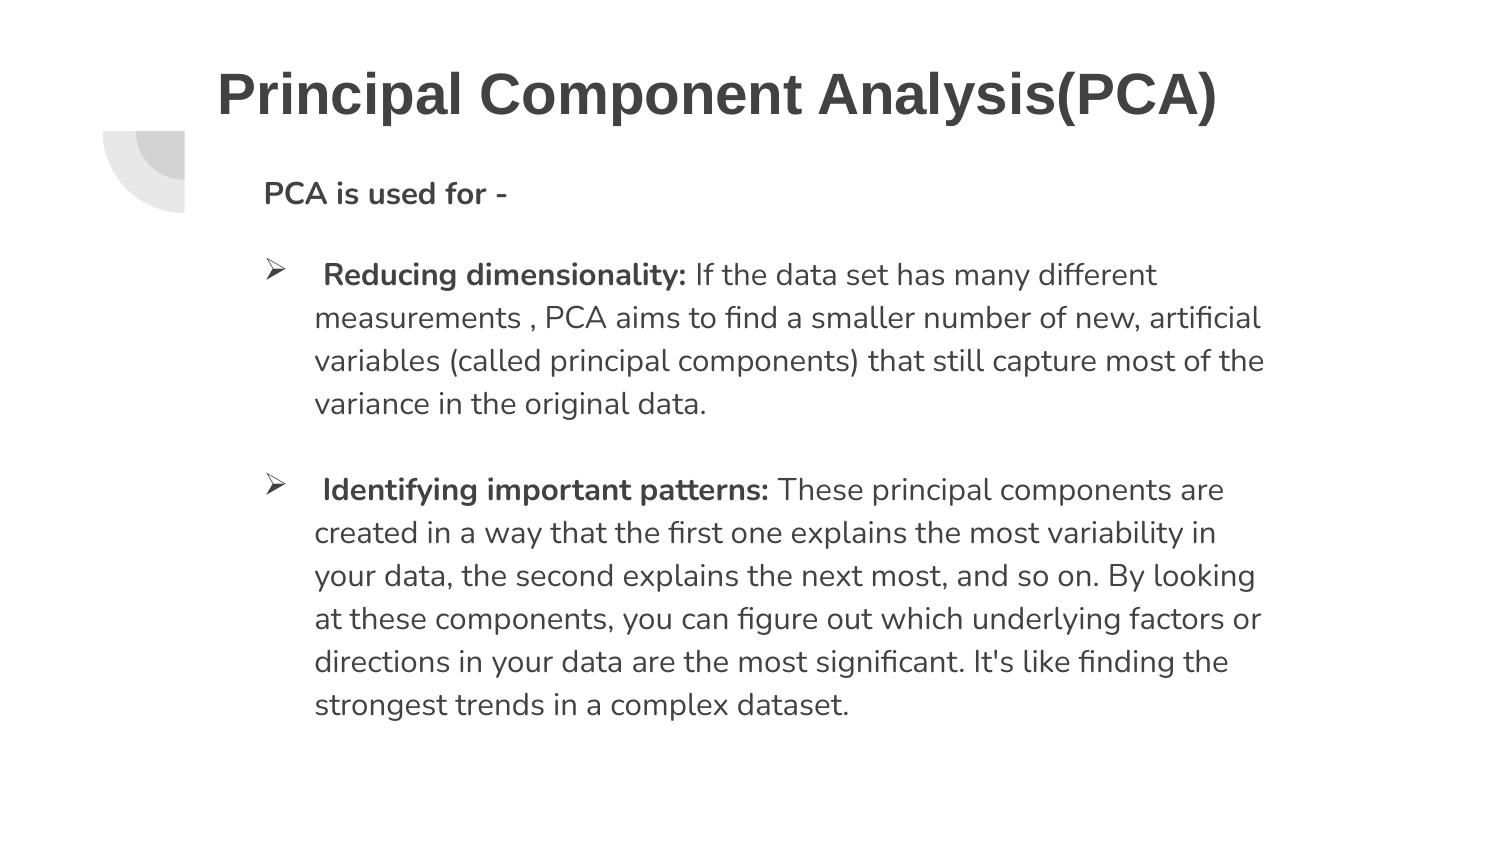

# Principal Component Analysis(PCA)
PCA is used for -

 Reducing dimensionality: If the data set has many different measurements , PCA aims to find a smaller number of new, artificial variables (called principal components) that still capture most of the variance in the original data.

 Identifying important patterns: These principal components are created in a way that the first one explains the most variability in your data, the second explains the next most, and so on. By looking at these components, you can figure out which underlying factors or directions in your data are the most significant. It's like finding the strongest trends in a complex dataset.